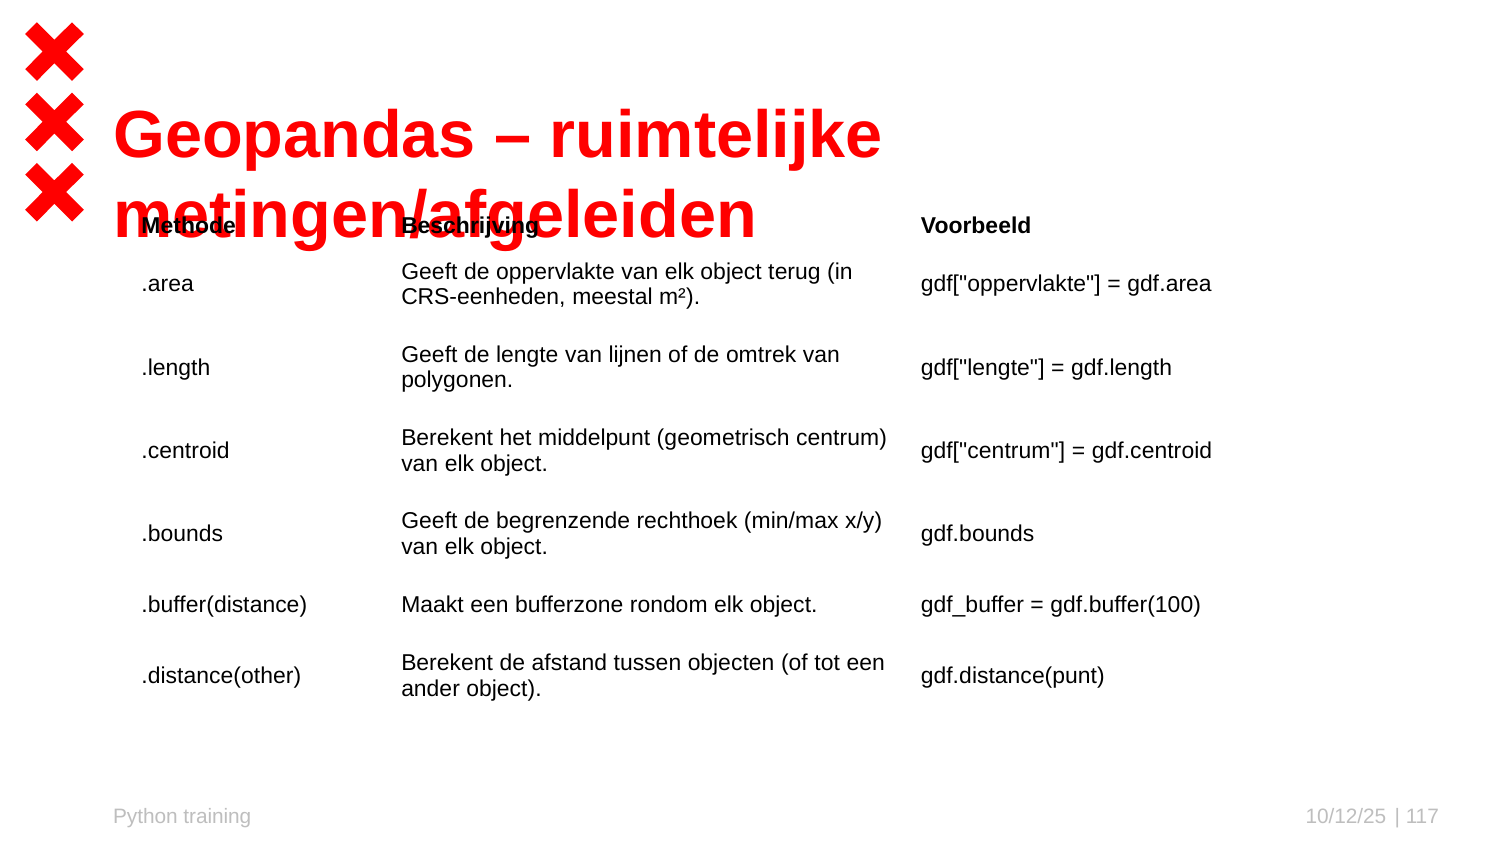

# Geopandas – ruimtelijke metingen/afgeleiden
| Methode | Beschrijving | Voorbeeld |
| --- | --- | --- |
| .area | Geeft de oppervlakte van elk object terug (in CRS-eenheden, meestal m²). | gdf["oppervlakte"] = gdf.area |
| .length | Geeft de lengte van lijnen of de omtrek van polygonen. | gdf["lengte"] = gdf.length |
| .centroid | Berekent het middelpunt (geometrisch centrum) van elk object. | gdf["centrum"] = gdf.centroid |
| .bounds | Geeft de begrenzende rechthoek (min/max x/y) van elk object. | gdf.bounds |
| .buffer(distance) | Maakt een bufferzone rondom elk object. | gdf\_buffer = gdf.buffer(100) |
| .distance(other) | Berekent de afstand tussen objecten (of tot een ander object). | gdf.distance(punt) |
Python training
10/12/25
| 117